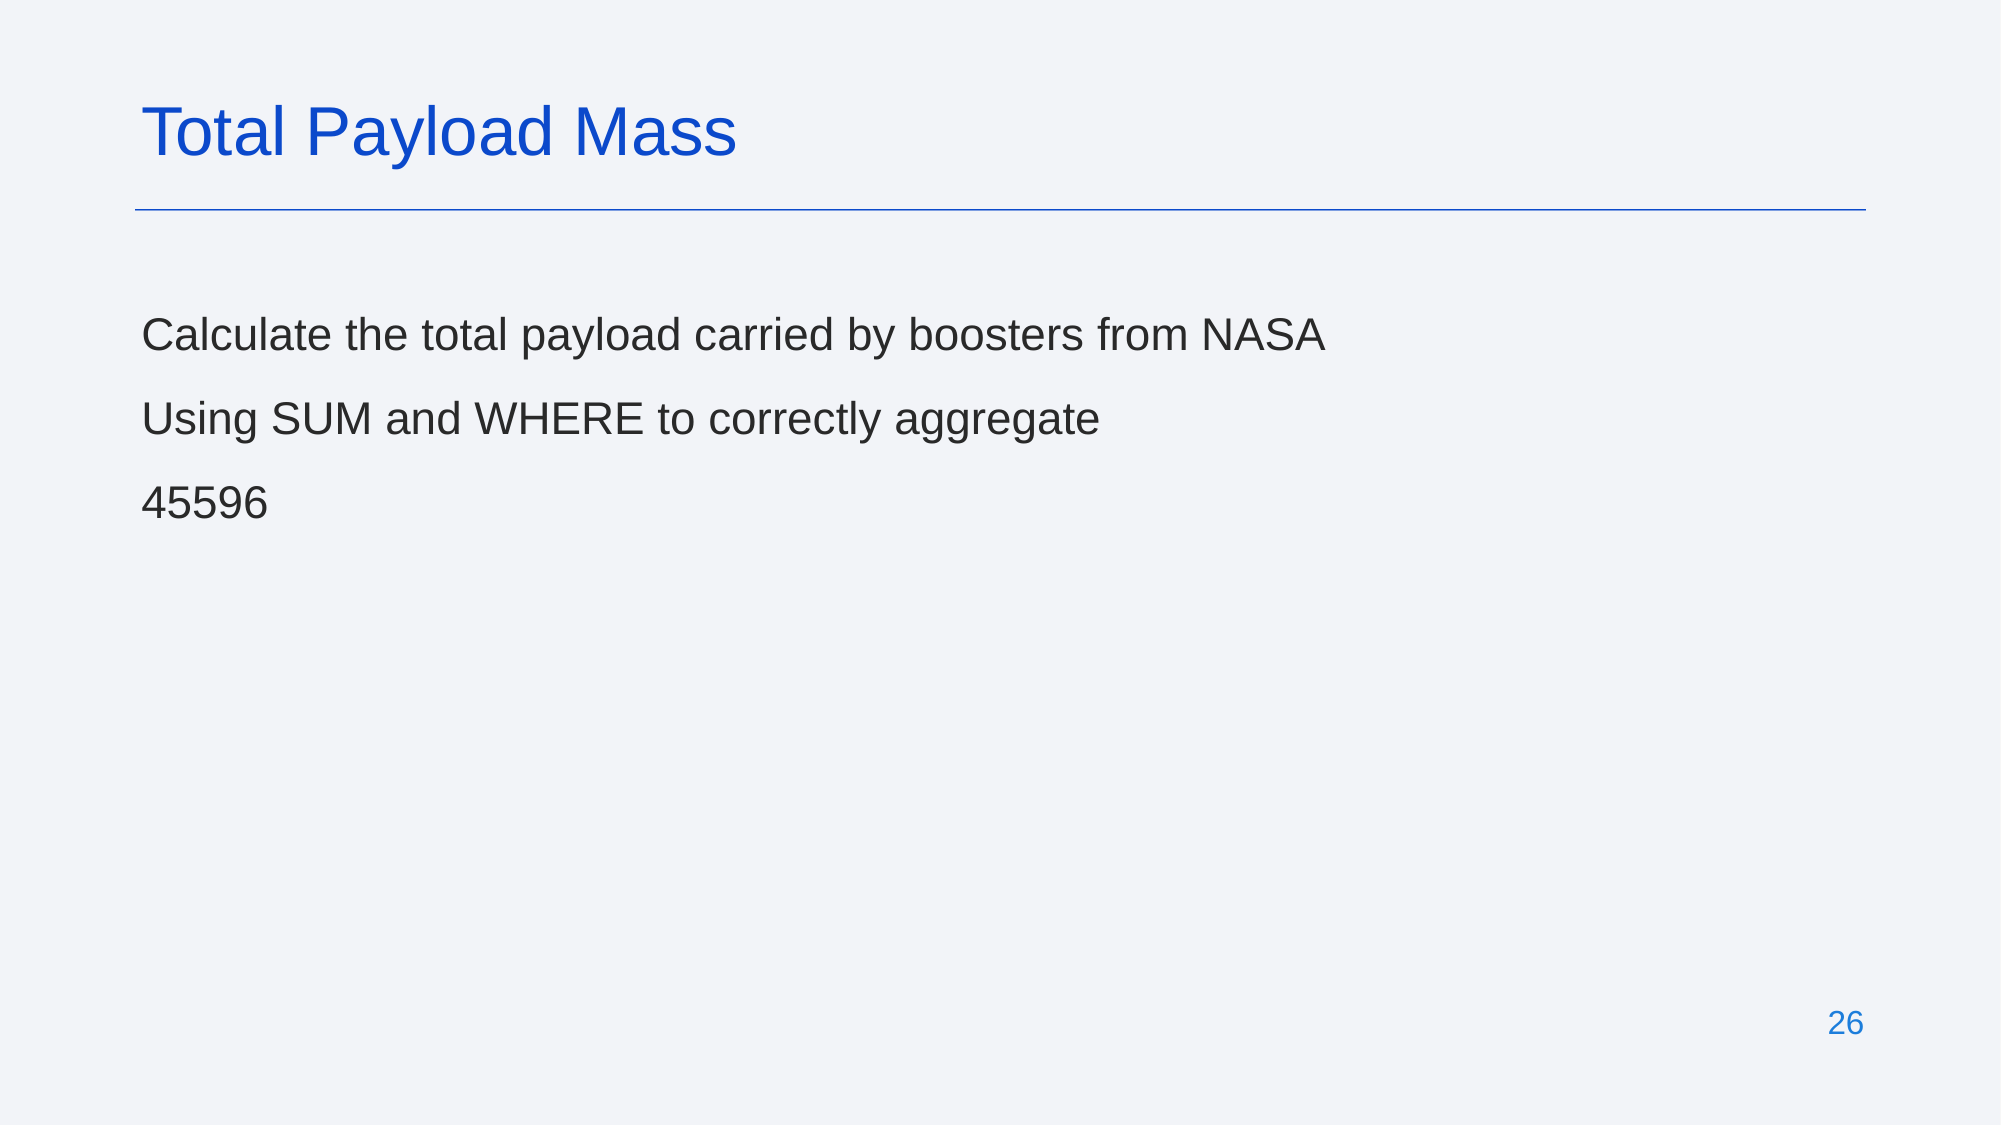

Total Payload Mass
Calculate the total payload carried by boosters from NASA
Using SUM and WHERE to correctly aggregate
45596
26